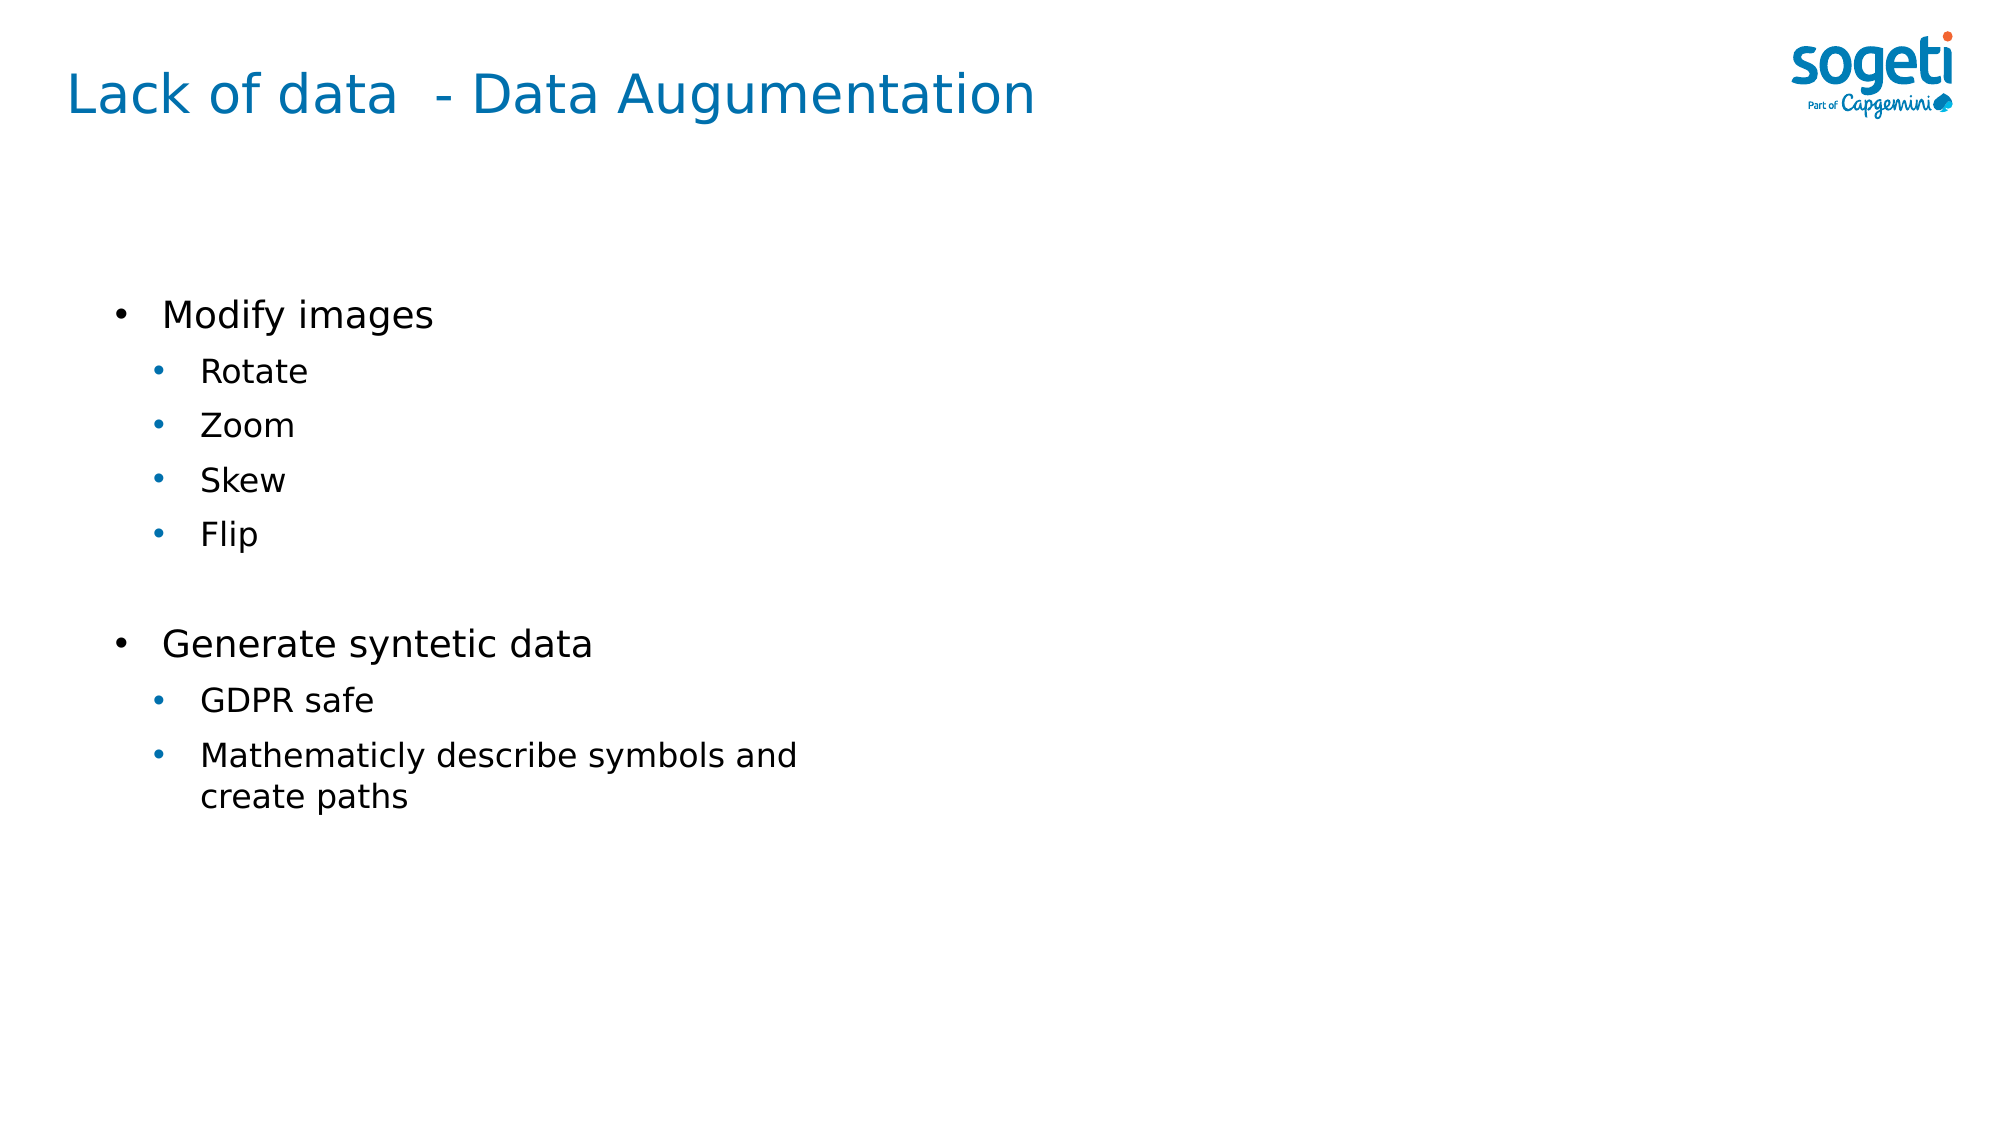

# Lack of data  - Data Augumentation

Modify images
Rotate
Zoom
Skew
Flip

Generate syntetic data
GDPR safe
Mathematicly describe symbols and create paths